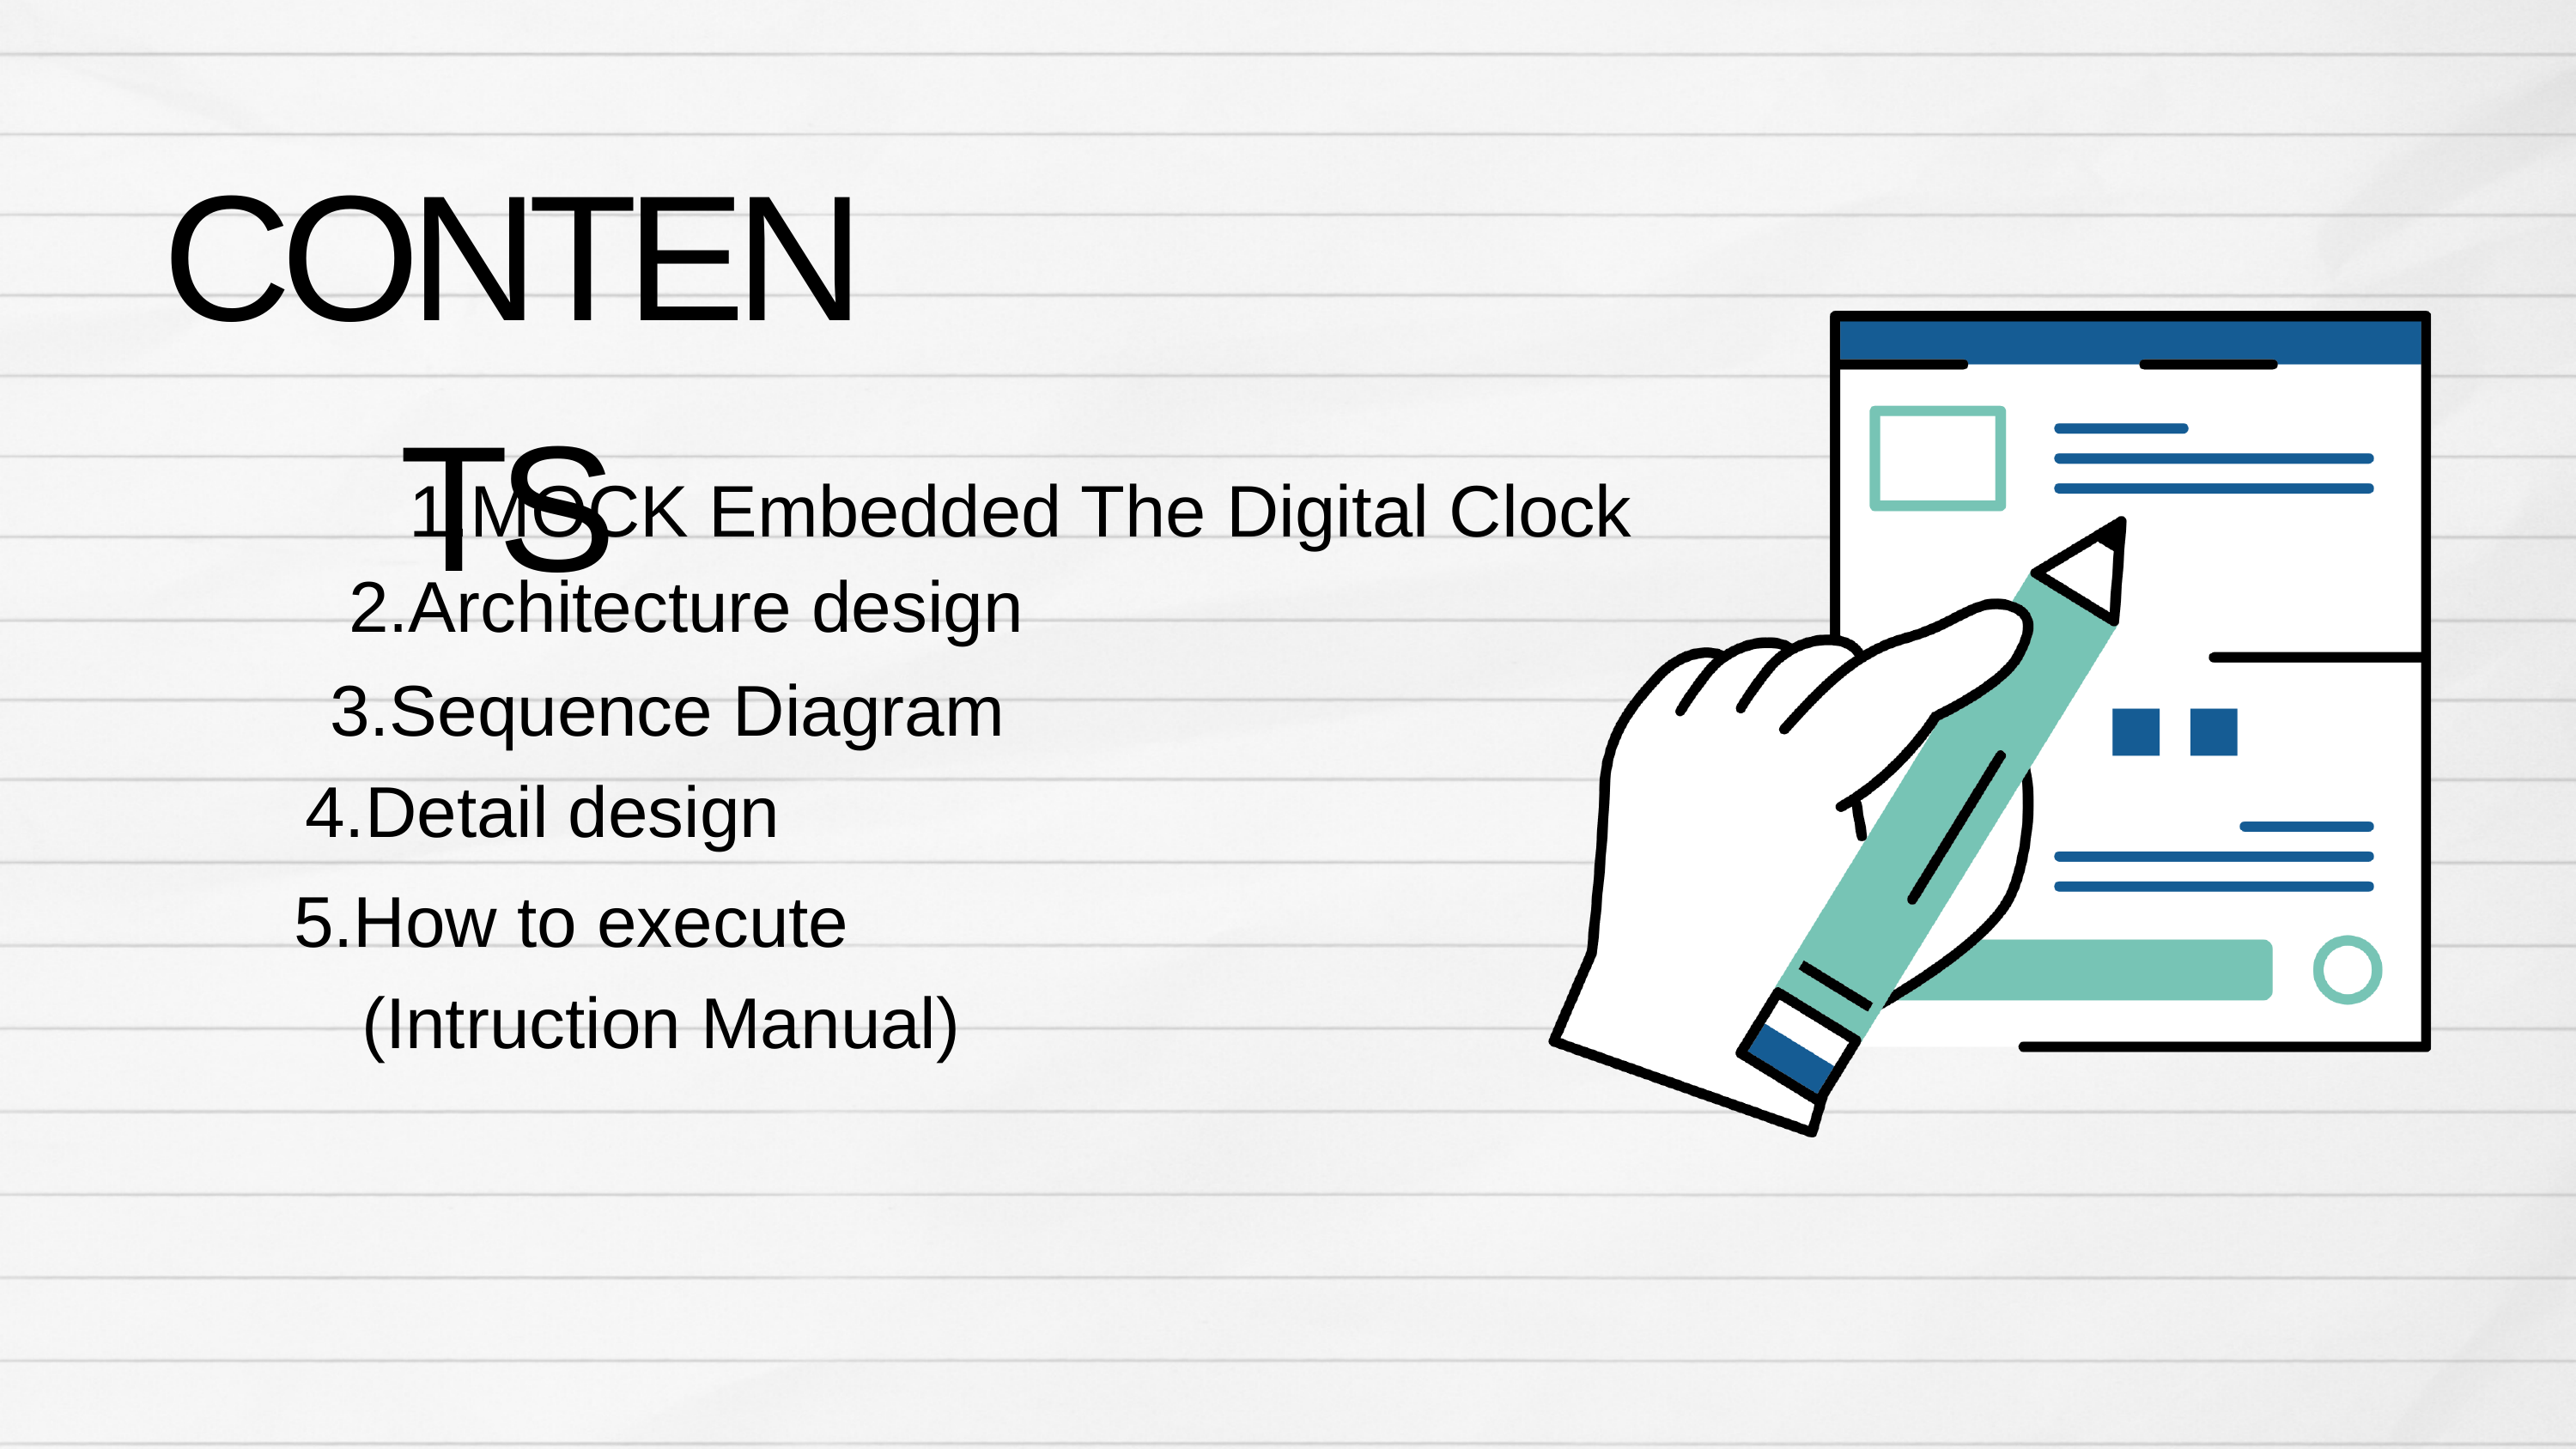

CONTENTS

1.MOCK Embedded The Digital Clock
2.Architecture design
3.Sequence Diagram
4.Detail design
5.How to execute
        (Intruction Manual)